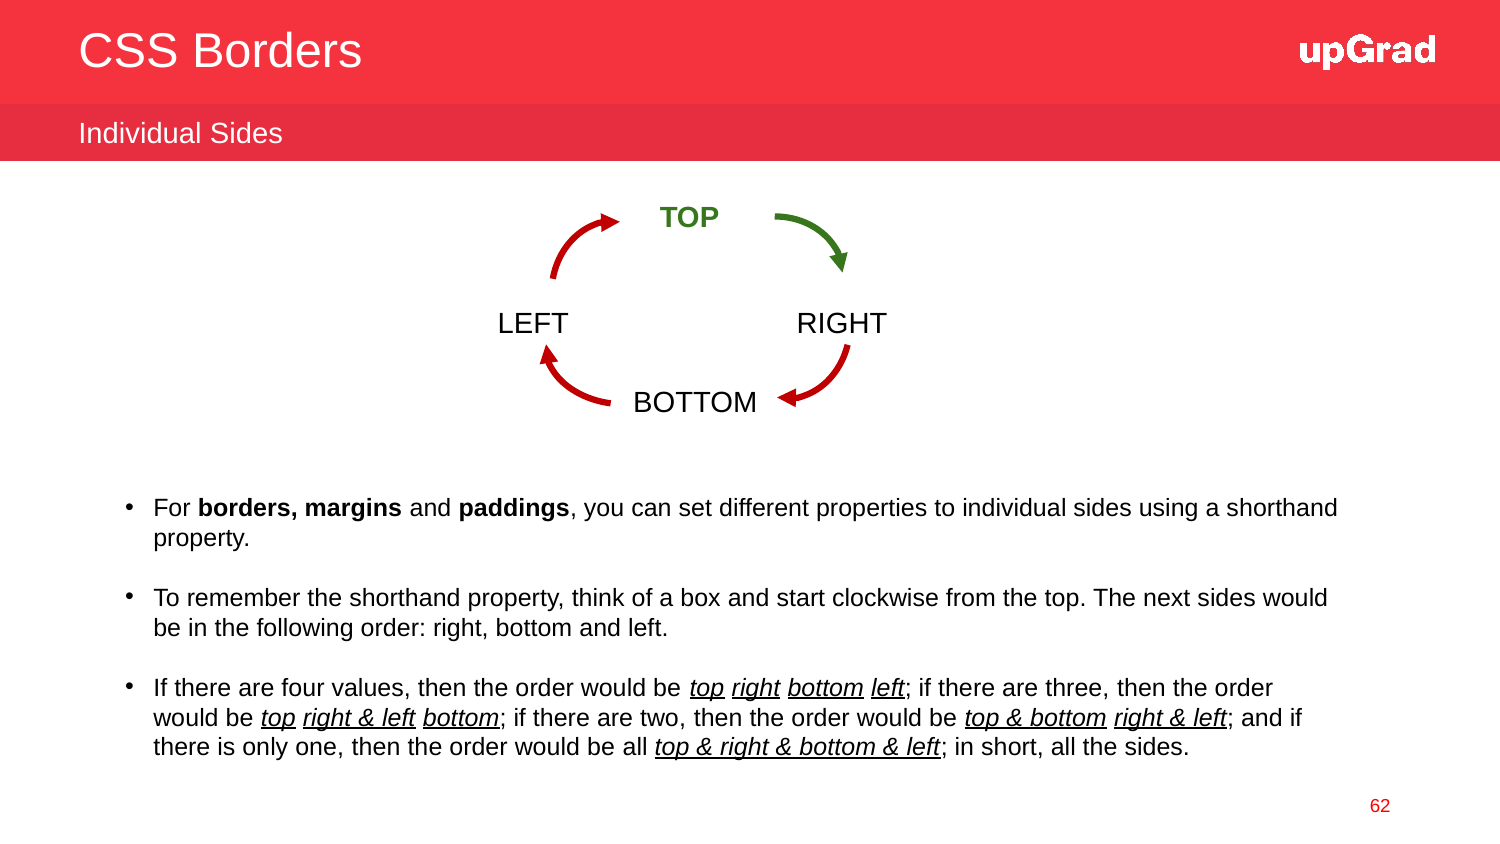

CSS Borders

Individual Sides
TOP

LEFT
RIGHT

BOTTOM
For borders, margins and paddings, you can set different properties to individual sides using a shorthand property.
To remember the shorthand property, think of a box and start clockwise from the top. The next sides would be in the following order: right, bottom and left.
If there are four values, then the order would be top right bottom left; if there are three, then the order would be top right & left bottom; if there are two, then the order would be top & bottom right & left; and if there is only one, then the order would be all top & right & bottom & left; in short, all the sides.
62